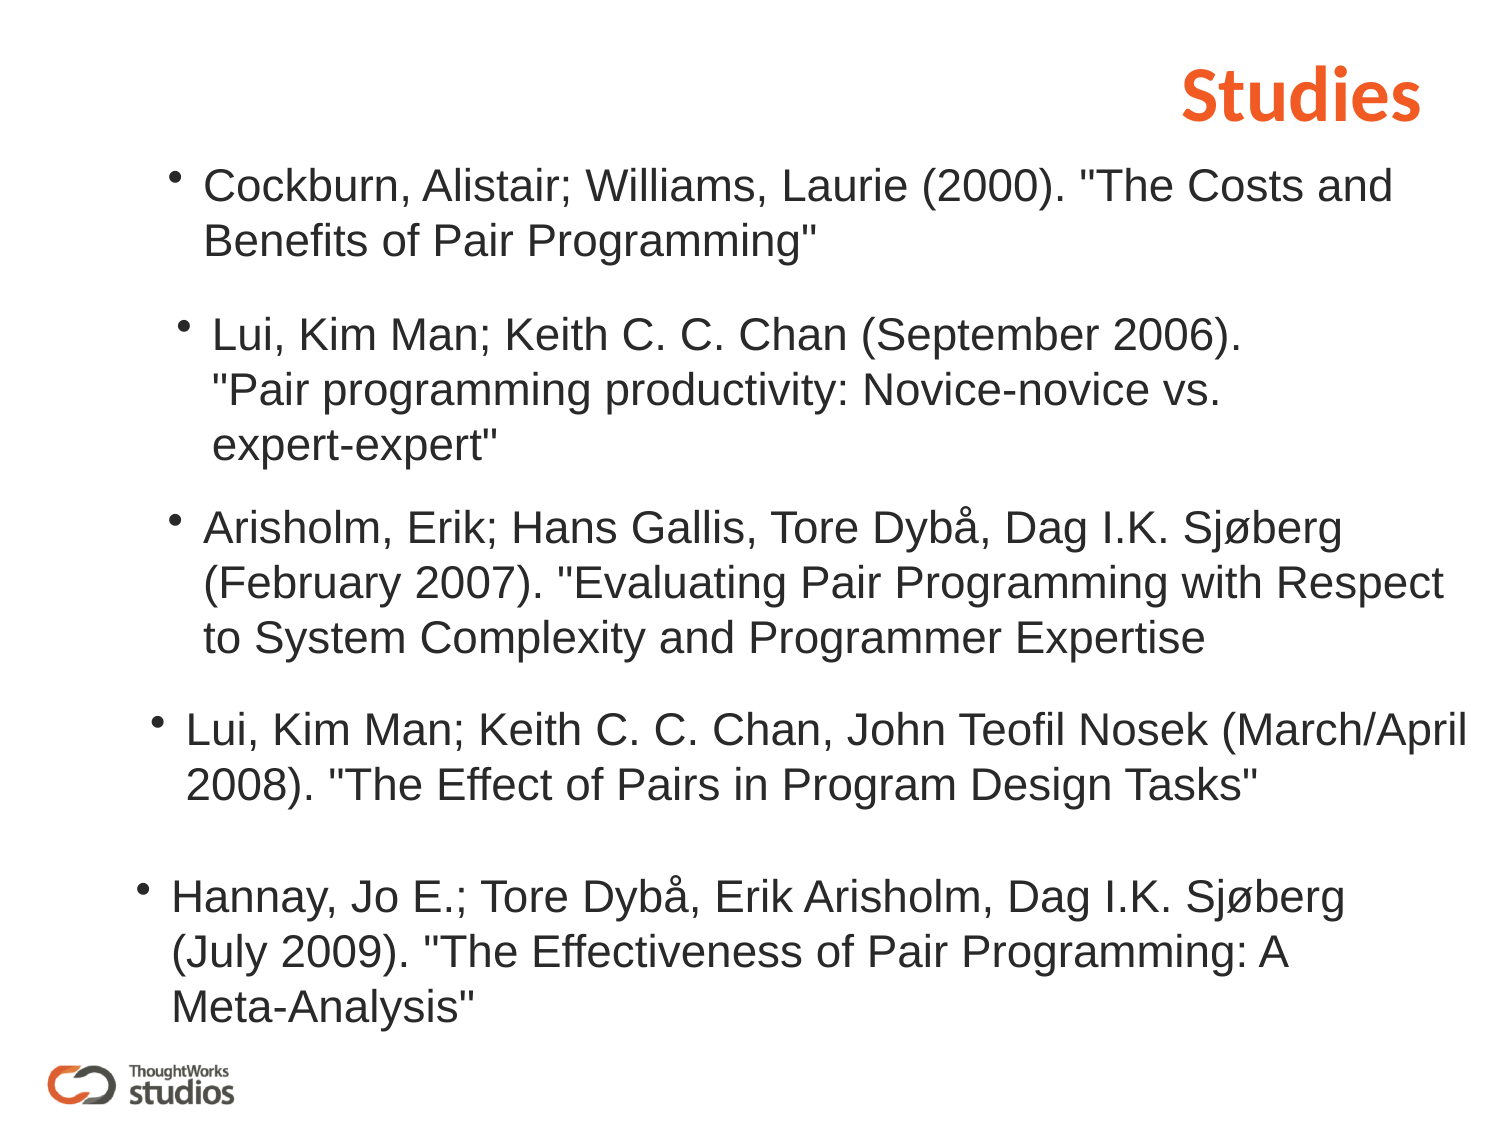

# Studies
Cockburn, Alistair; Williams, Laurie (2000). "The Costs and Benefits of Pair Programming"
Lui, Kim Man; Keith C. C. Chan (September 2006). "Pair programming productivity: Novice-novice vs. expert-expert"
Arisholm, Erik; Hans Gallis, Tore Dybå, Dag I.K. Sjøberg (February 2007). "Evaluating Pair Programming with Respect to System Complexity and Programmer Expertise
Lui, Kim Man; Keith C. C. Chan, John Teofil Nosek (March/April 2008). "The Effect of Pairs in Program Design Tasks"
Hannay, Jo E.; Tore Dybå, Erik Arisholm, Dag I.K. Sjøberg (July 2009). "The Effectiveness of Pair Programming: A Meta-Analysis"